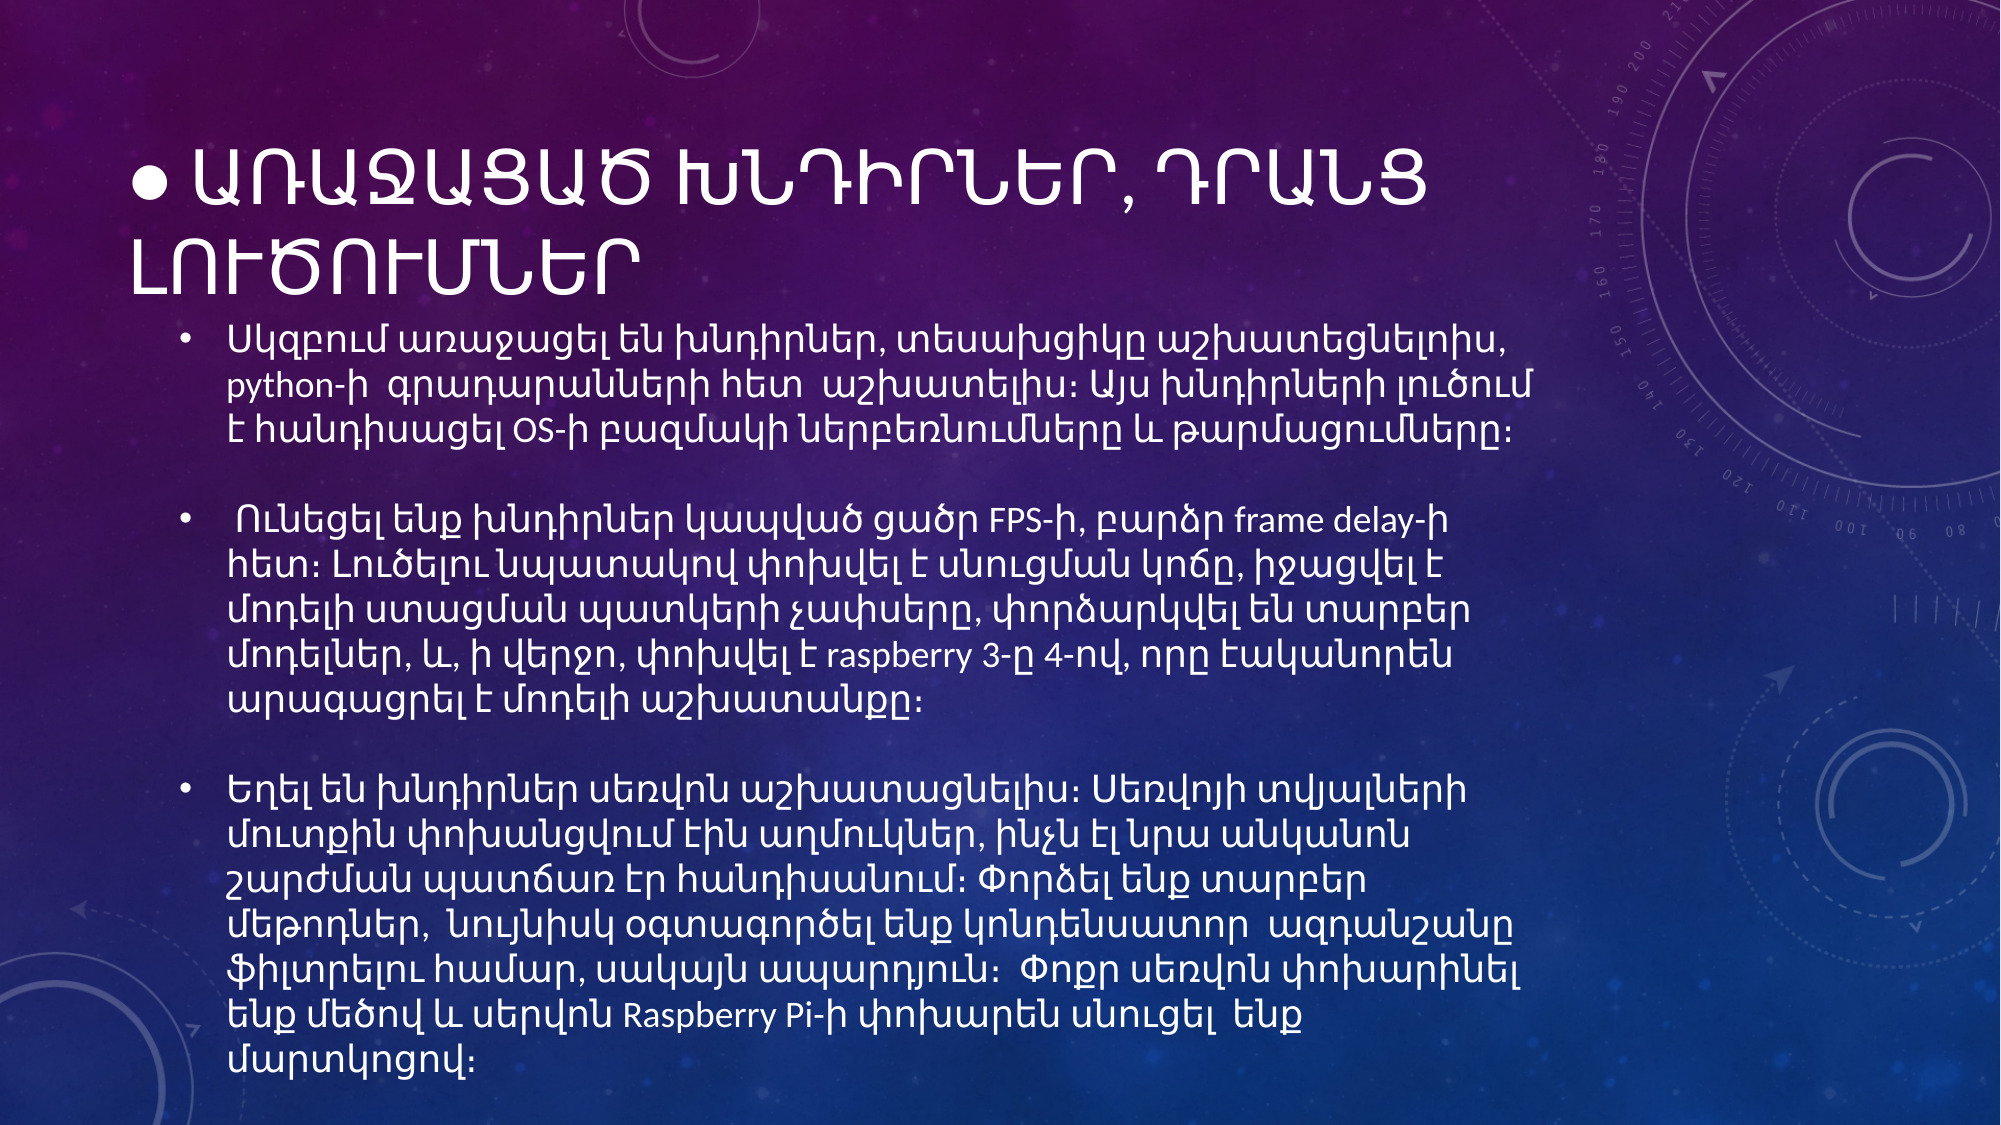

# ● առաջացած խնդիրներ, դրանց լուծումներ
Սկզբում առաջացել են խնդիրներ, տեսախցիկը աշխատեցնելոիս, python-ի  գրադարանների հետ  աշխատելիս։ Այս խնդիրների լուծում է հանդիսացել OS-ի բազմակի ներբեռնումները և թարմացումները։

 Ունեցել ենք խնդիրներ կապված ցածր FPS-ի, բարձր frame delay-ի հետ։ Լուծելու նպատակով փոխվել է սնուցման կոճը, իջացվել է մոդելի ստացման պատկերի չափսերը, փորձարկվել են տարբեր մոդելներ, և, ի վերջո, փոխվել է raspberry 3-ը 4-ով, որը էականորեն արագացրել է մոդելի աշխատանքը։

Եղել են խնդիրներ սեռվոն աշխատացնելիս։ Սեռվոյի տվյալների մուտքին փոխանցվում էին աղմուկներ, ինչն էլ նրա անկանոն շարժման պատճառ էր հանդիսանում։ Փորձել ենք տարբեր մեթոդներ,  նույնիսկ օգտագործել ենք կոնդենսատոր  ազդանշանը ֆիլտրելու համար, սակայն ապարդյուն։  Փոքր սեռվոն փոխարինել ենք մեծով և սերվոն Raspberry Pi-ի փոխարեն սնուցել  ենք  մարտկոցով։